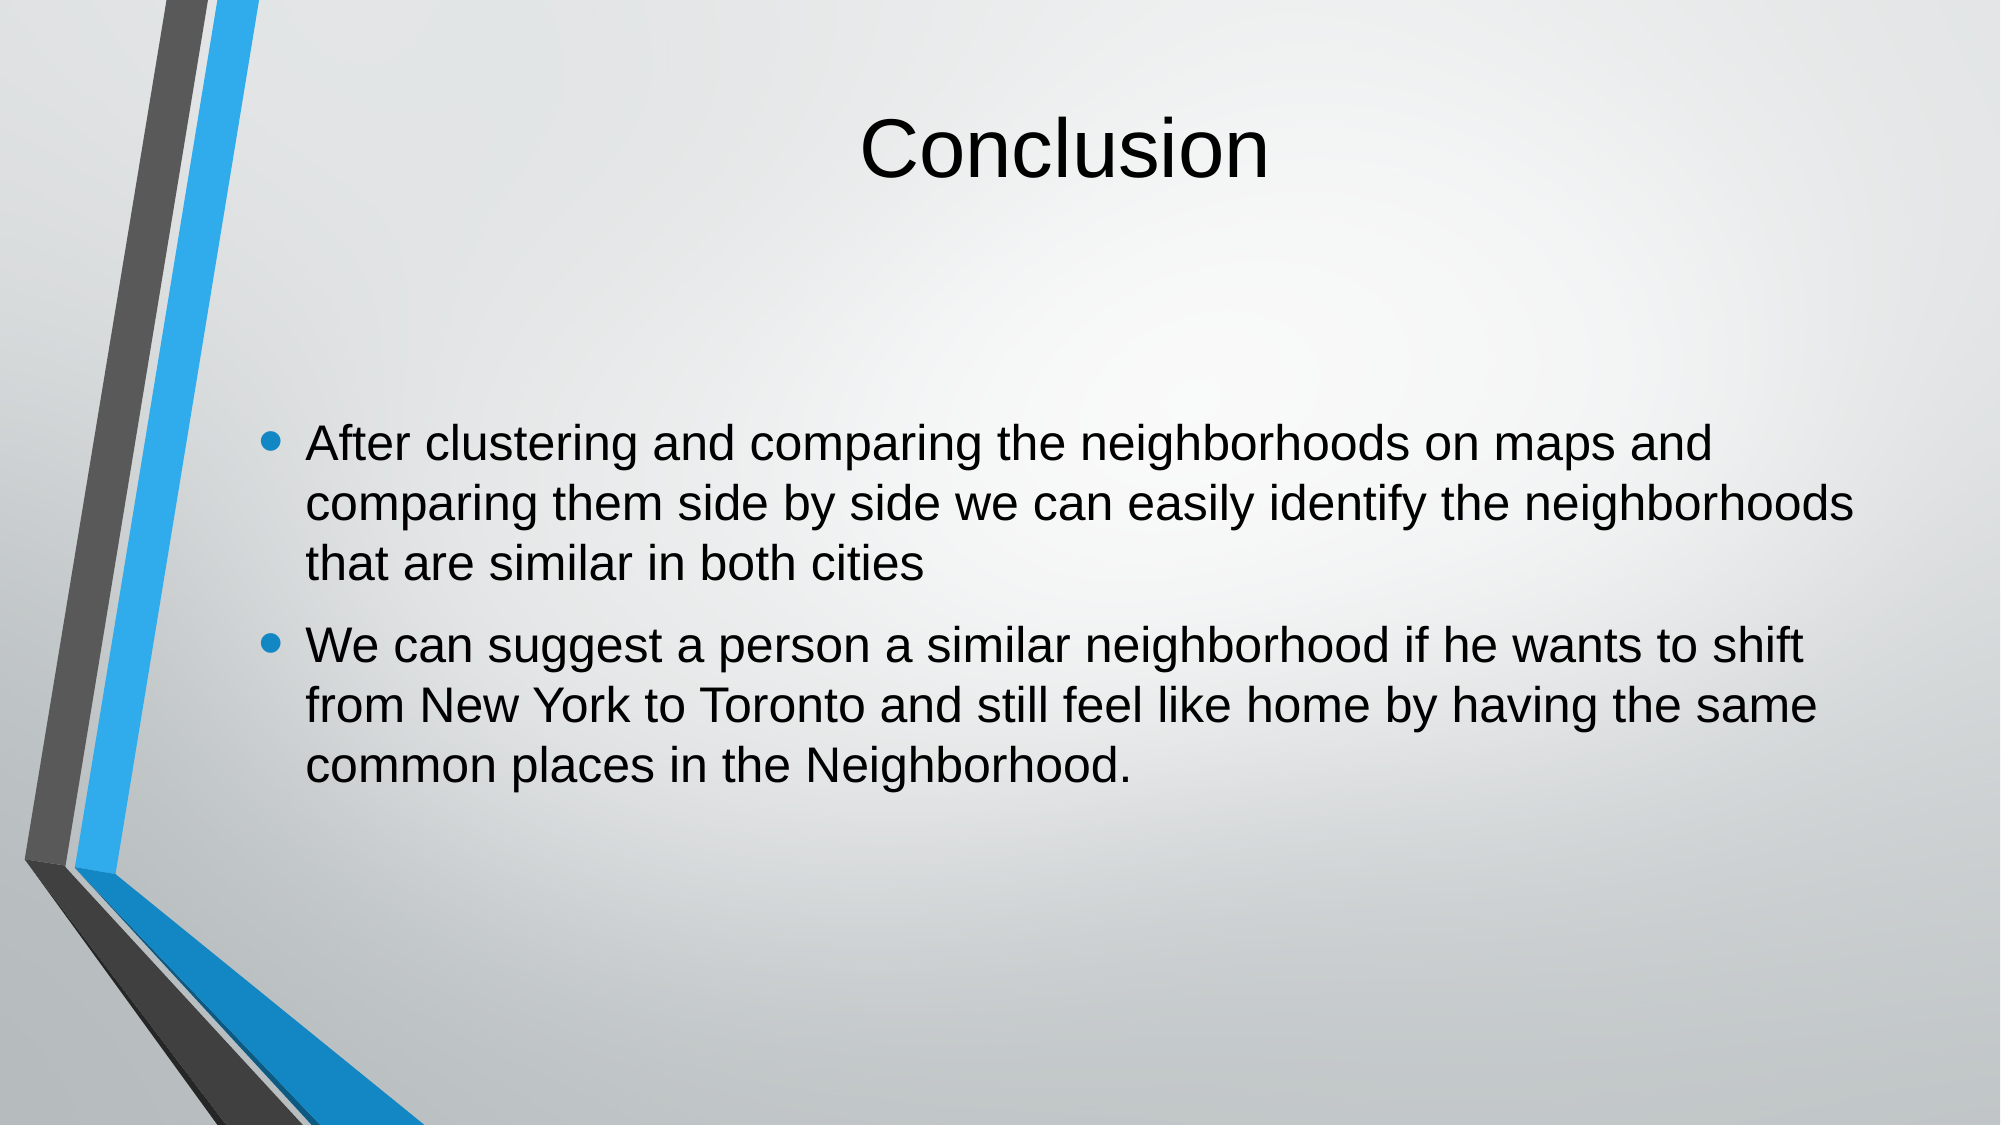

# Conclusion
After clustering and comparing the neighborhoods on maps and comparing them side by side we can easily identify the neighborhoods that are similar in both cities
We can suggest a person a similar neighborhood if he wants to shift from New York to Toronto and still feel like home by having the same common places in the Neighborhood.